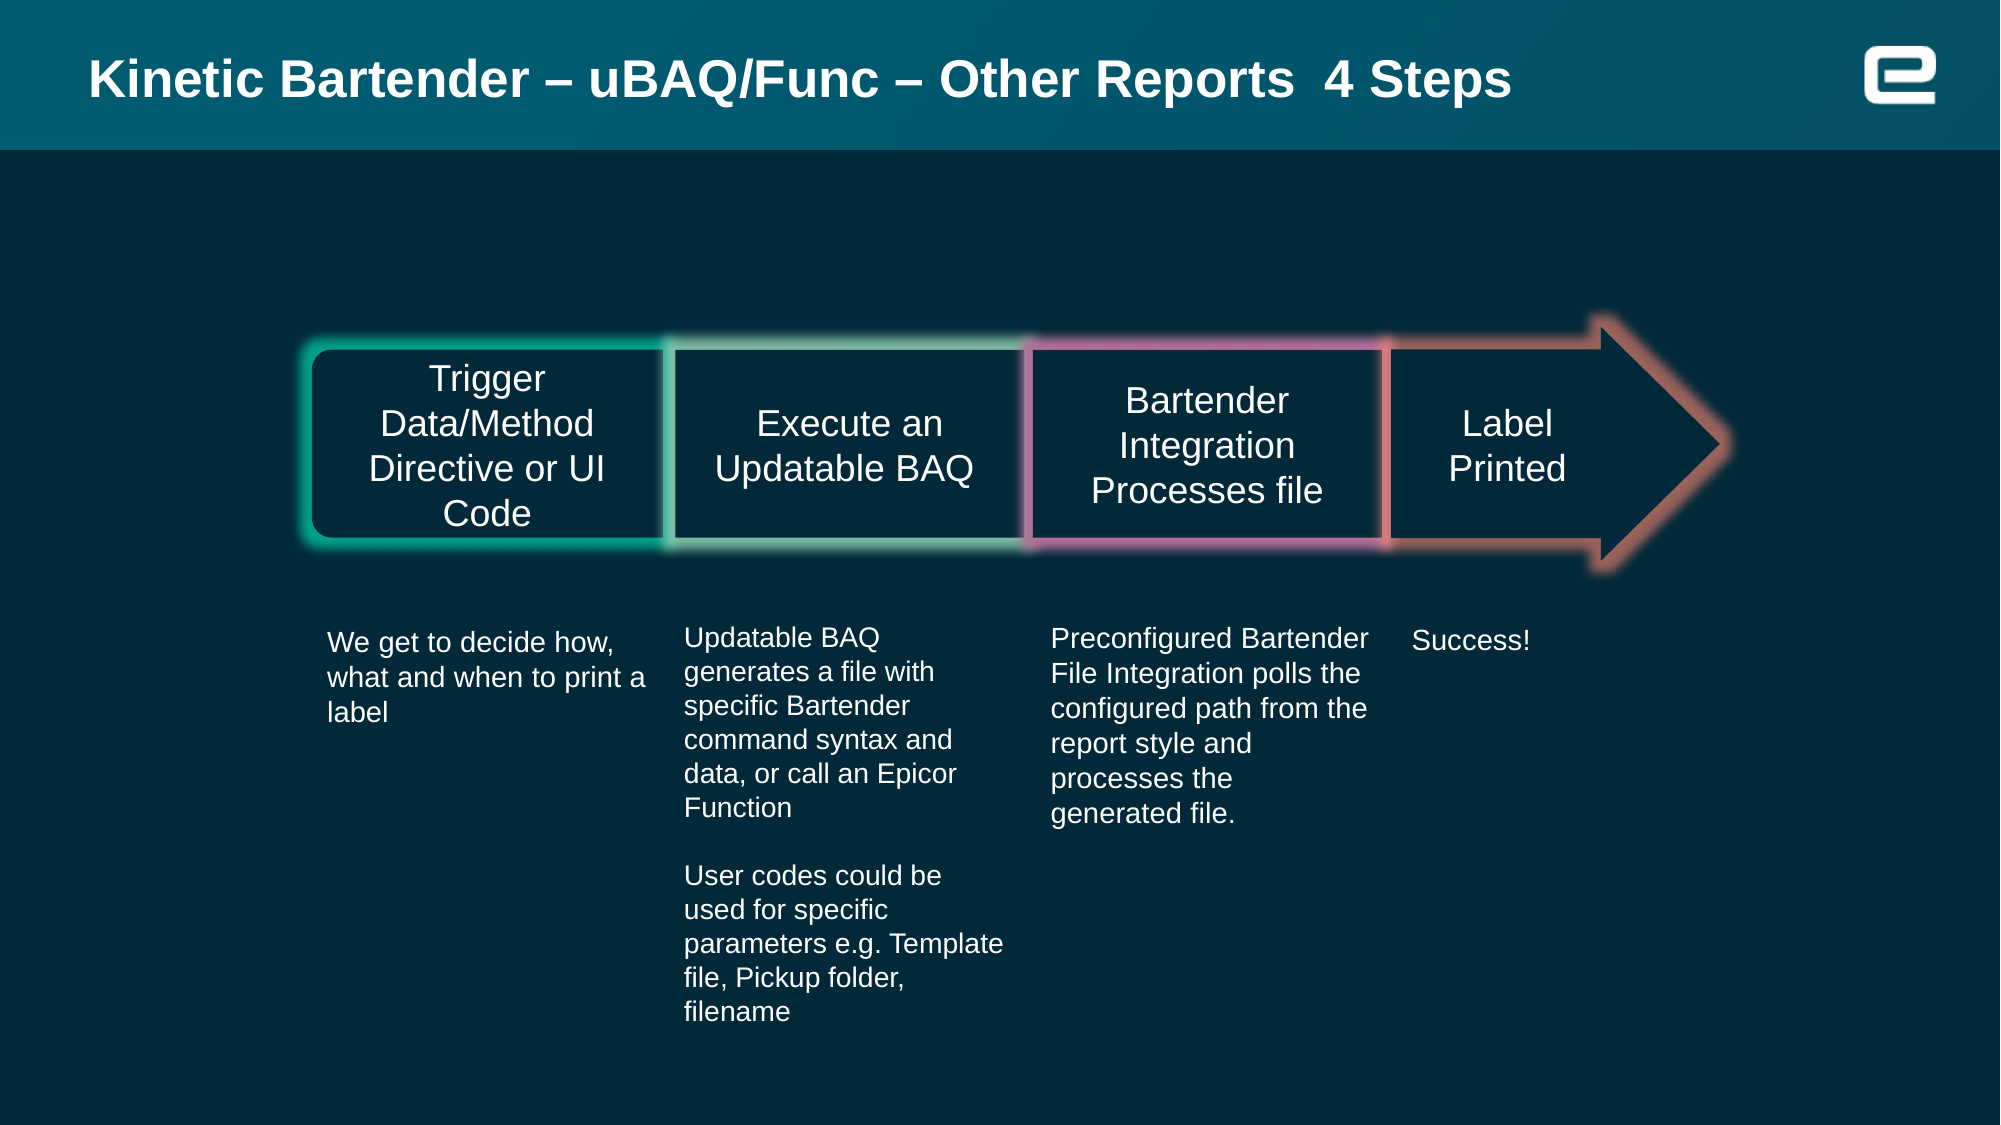

# Kinetic Bartender – uBAQ/Func – Other Reports  4 Steps
Label Printed
Trigger Data/Method Directive or UI Code
Execute an Updatable BAQ

Bartender Integration Processes file

Updatable BAQ  generates a file with specific Bartender command syntax and data, or call an Epicor Function

User codes could be used for specific parameters e.g. Template file, Pickup folder, filename

Preconfigured Bartender File Integration polls the configured path from the report style and processes the generated file.
Success!
We get to decide how, what and when to print a label